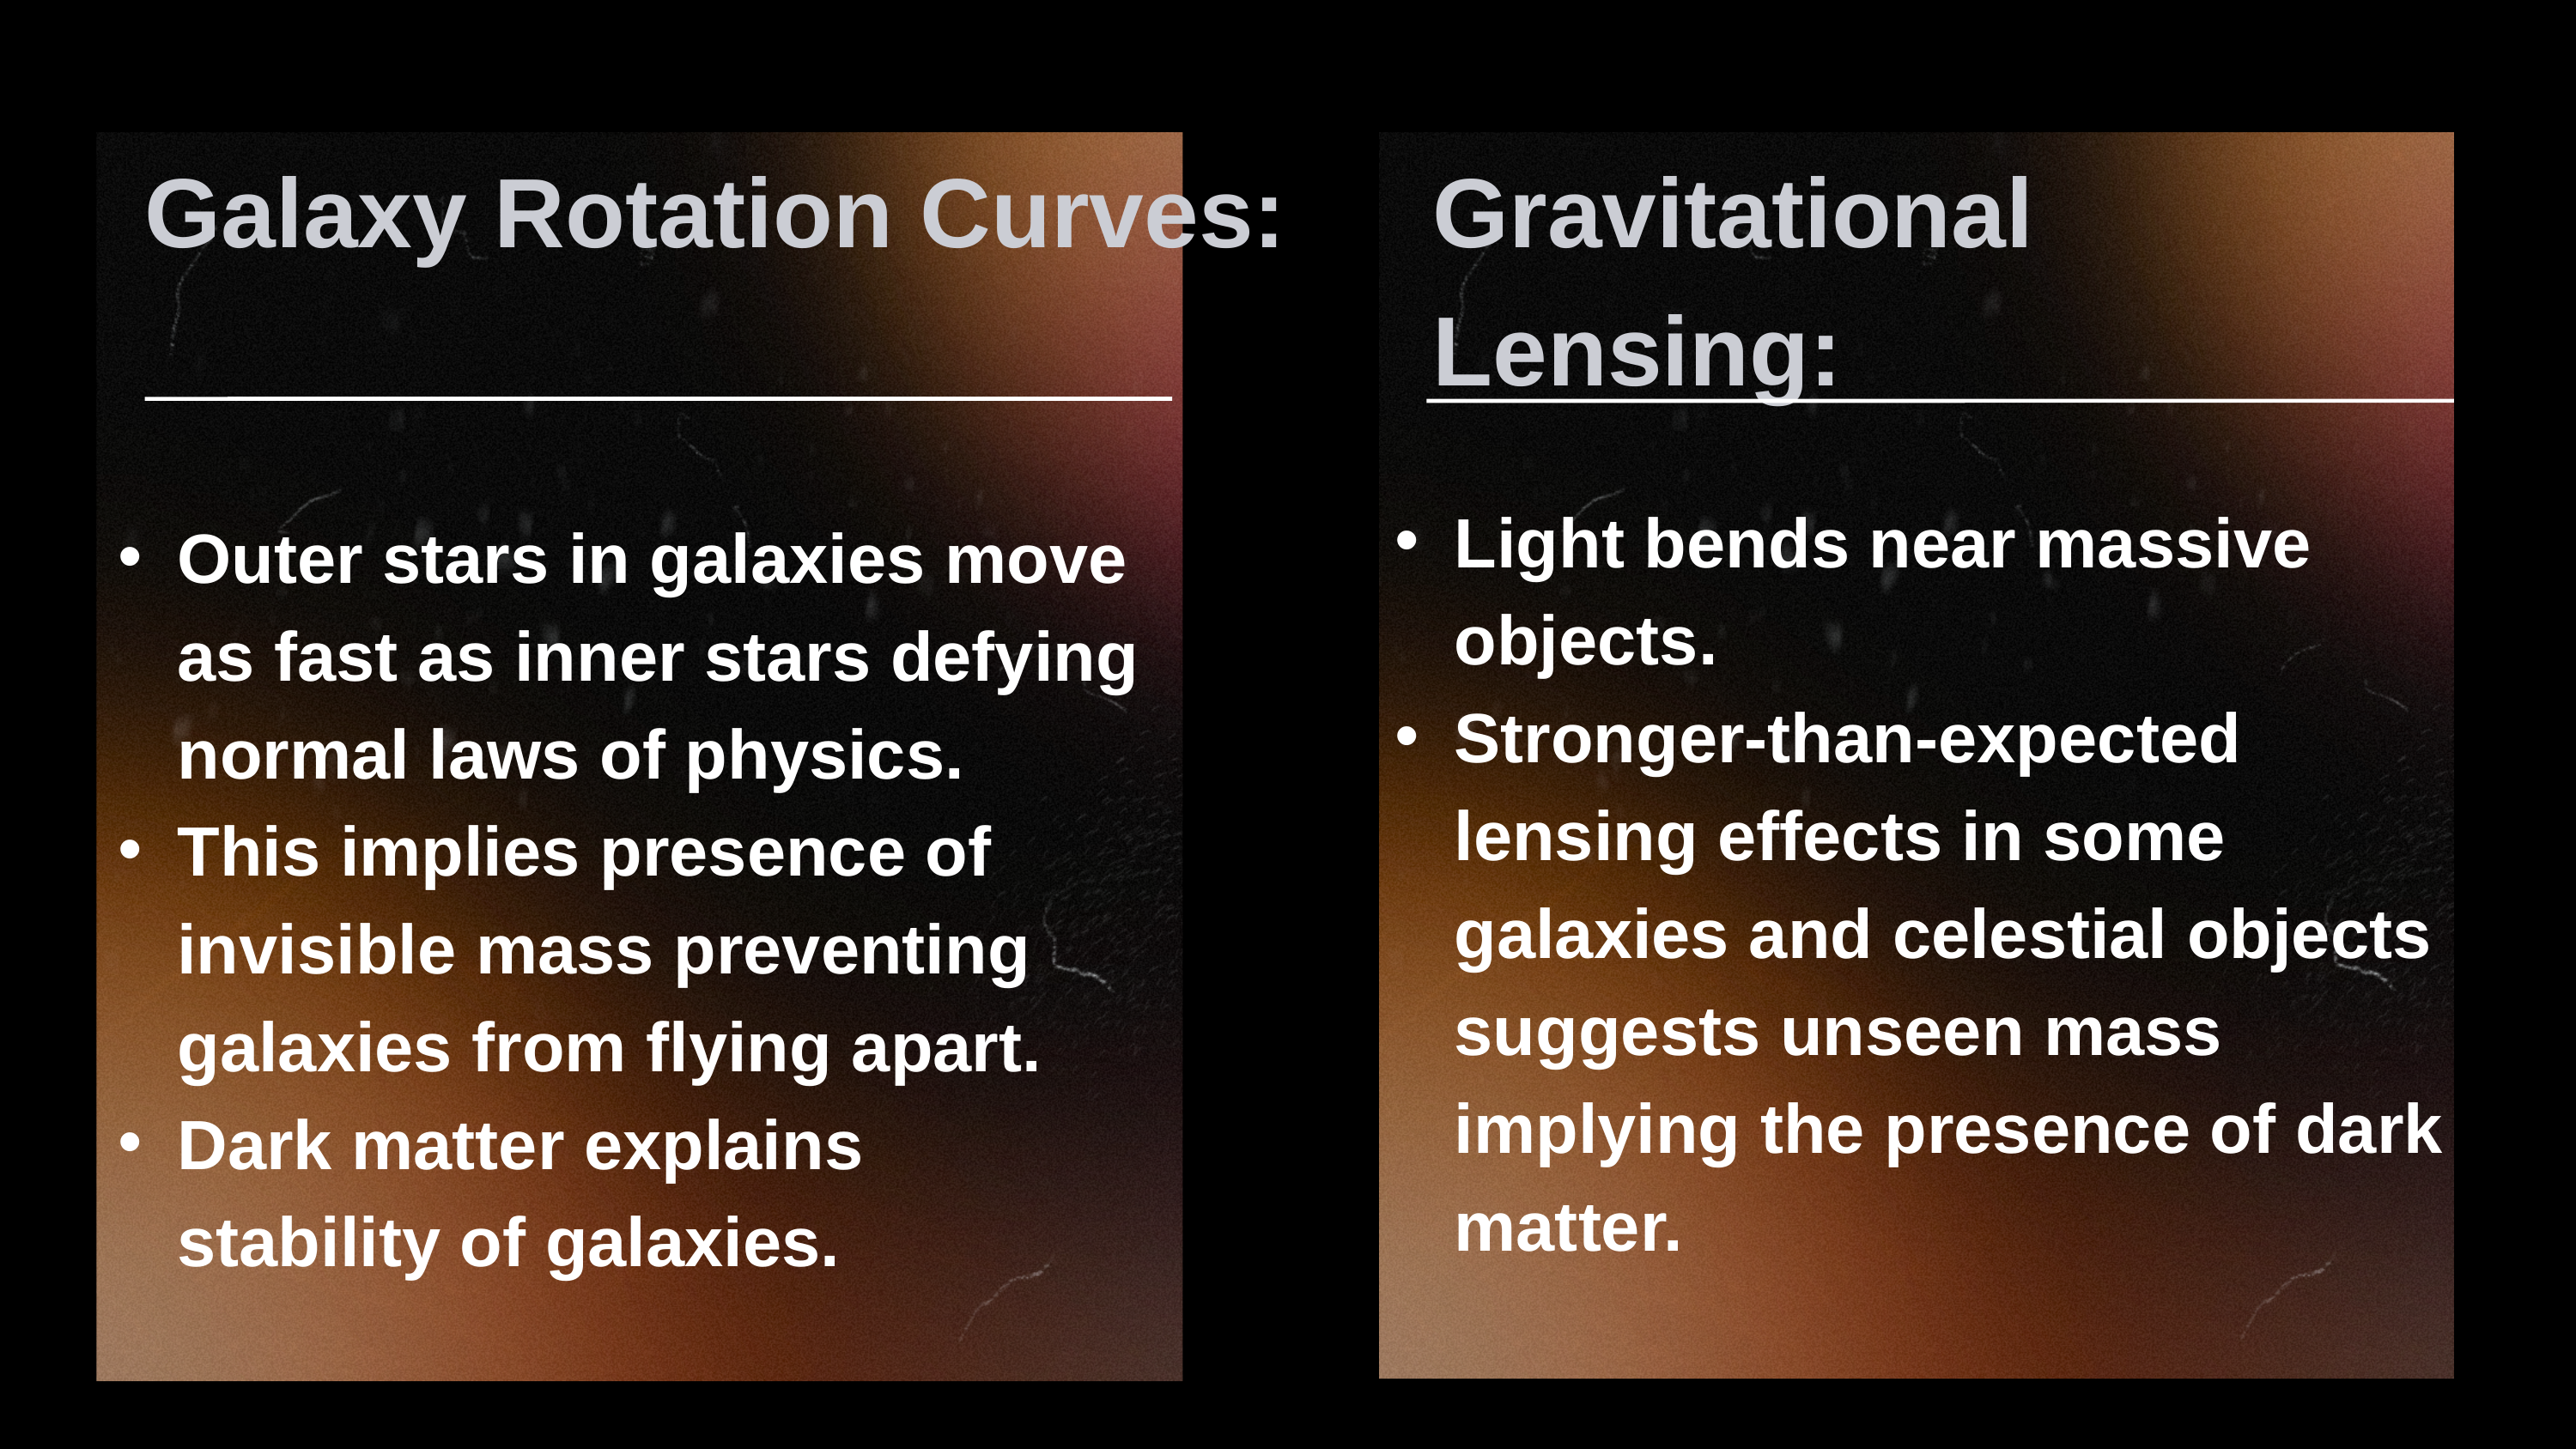

Galaxy Rotation Curves:
Gravitational
Lensing:

Outer stars in galaxies move as fast as inner stars defying normal laws of physics.
This implies presence of invisible mass preventing galaxies from flying apart.
Dark matter explains stability of galaxies.

Light bends near massive objects.
Stronger-than-expected lensing effects in some galaxies and celestial objects suggests unseen mass implying the presence of dark matter.